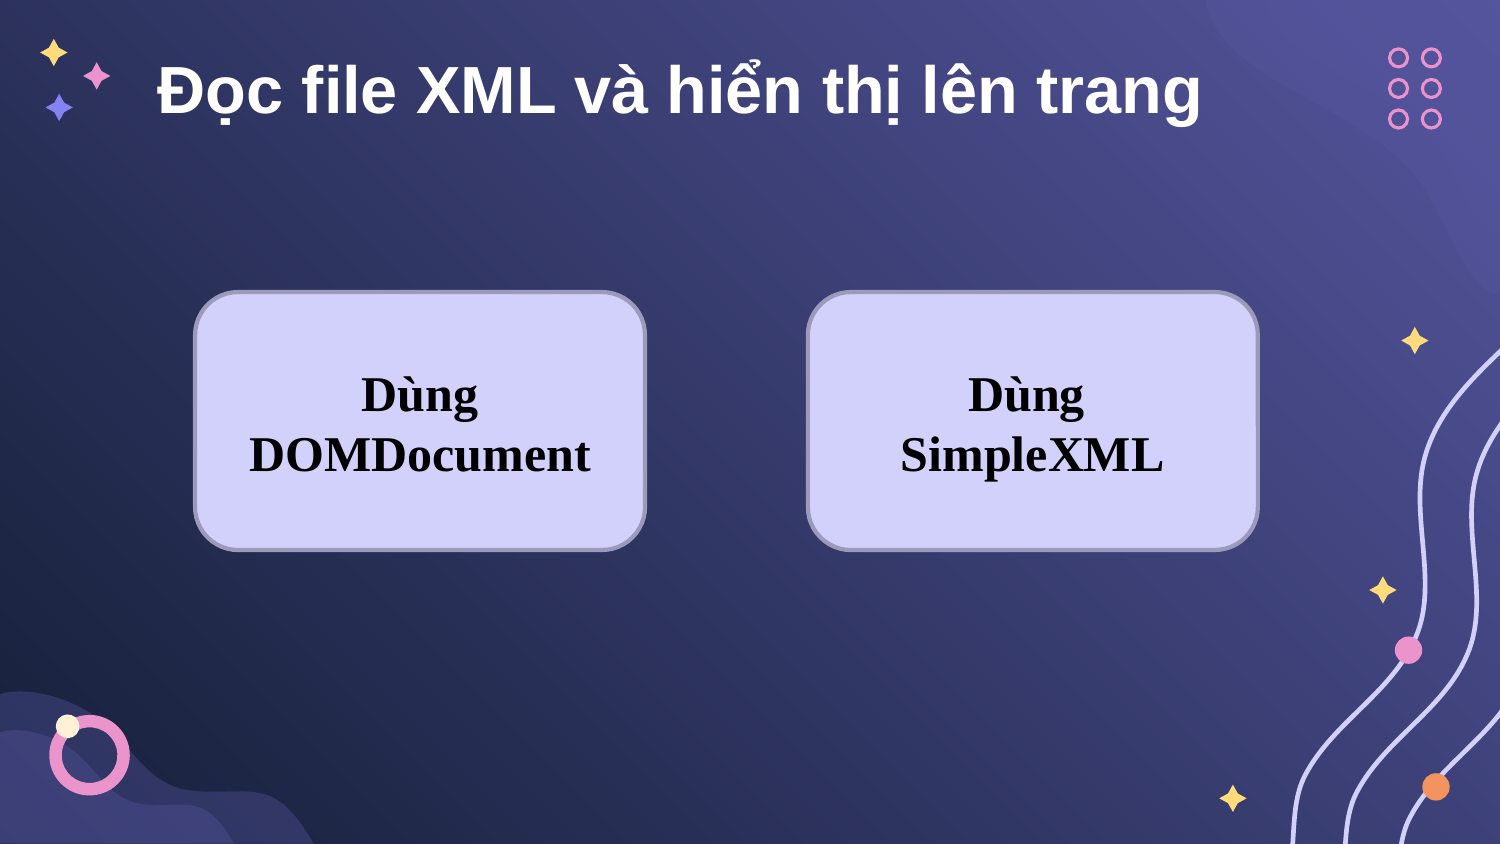

# Đọc file XML và hiển thị lên trang
Dùng DOMDocument
Dùng
SimpleXML